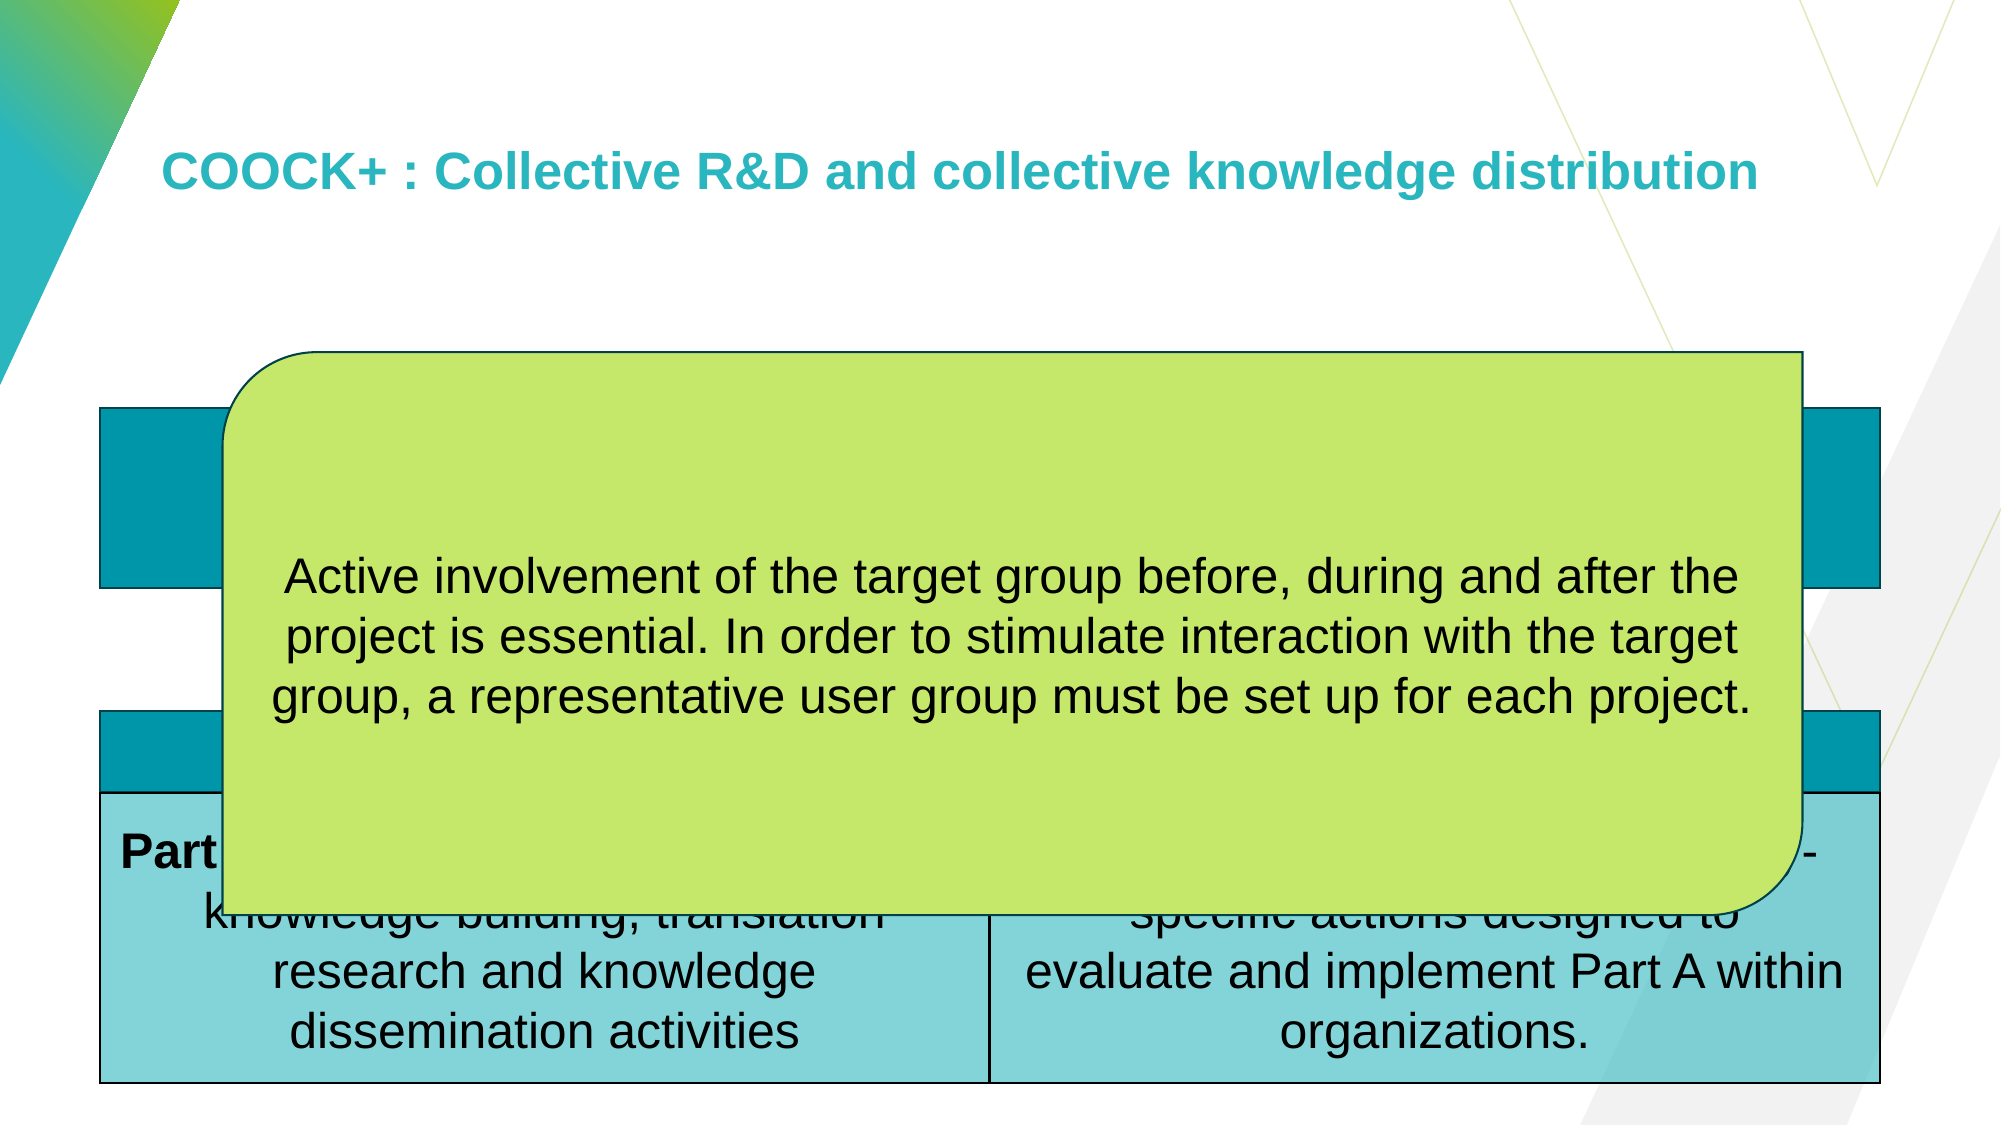

# COOCK+ : Collective R&D and collective knowledge distribution
Active involvement of the target group before, during and after the project is essential. In order to stimulate interaction with the target group, a representative user group must be set up for each project.
Goal: Valorization of (basic) research results by accelerating the introduction of knowledge and/or technology

A COOCK+ project consists of 2 complementary parts
Part A focuses on application-oriented knowledge building, translation research and knowledge dissemination activities
Part B encompasses all company-specific actions designed to evaluate and implement Part A within organizations.